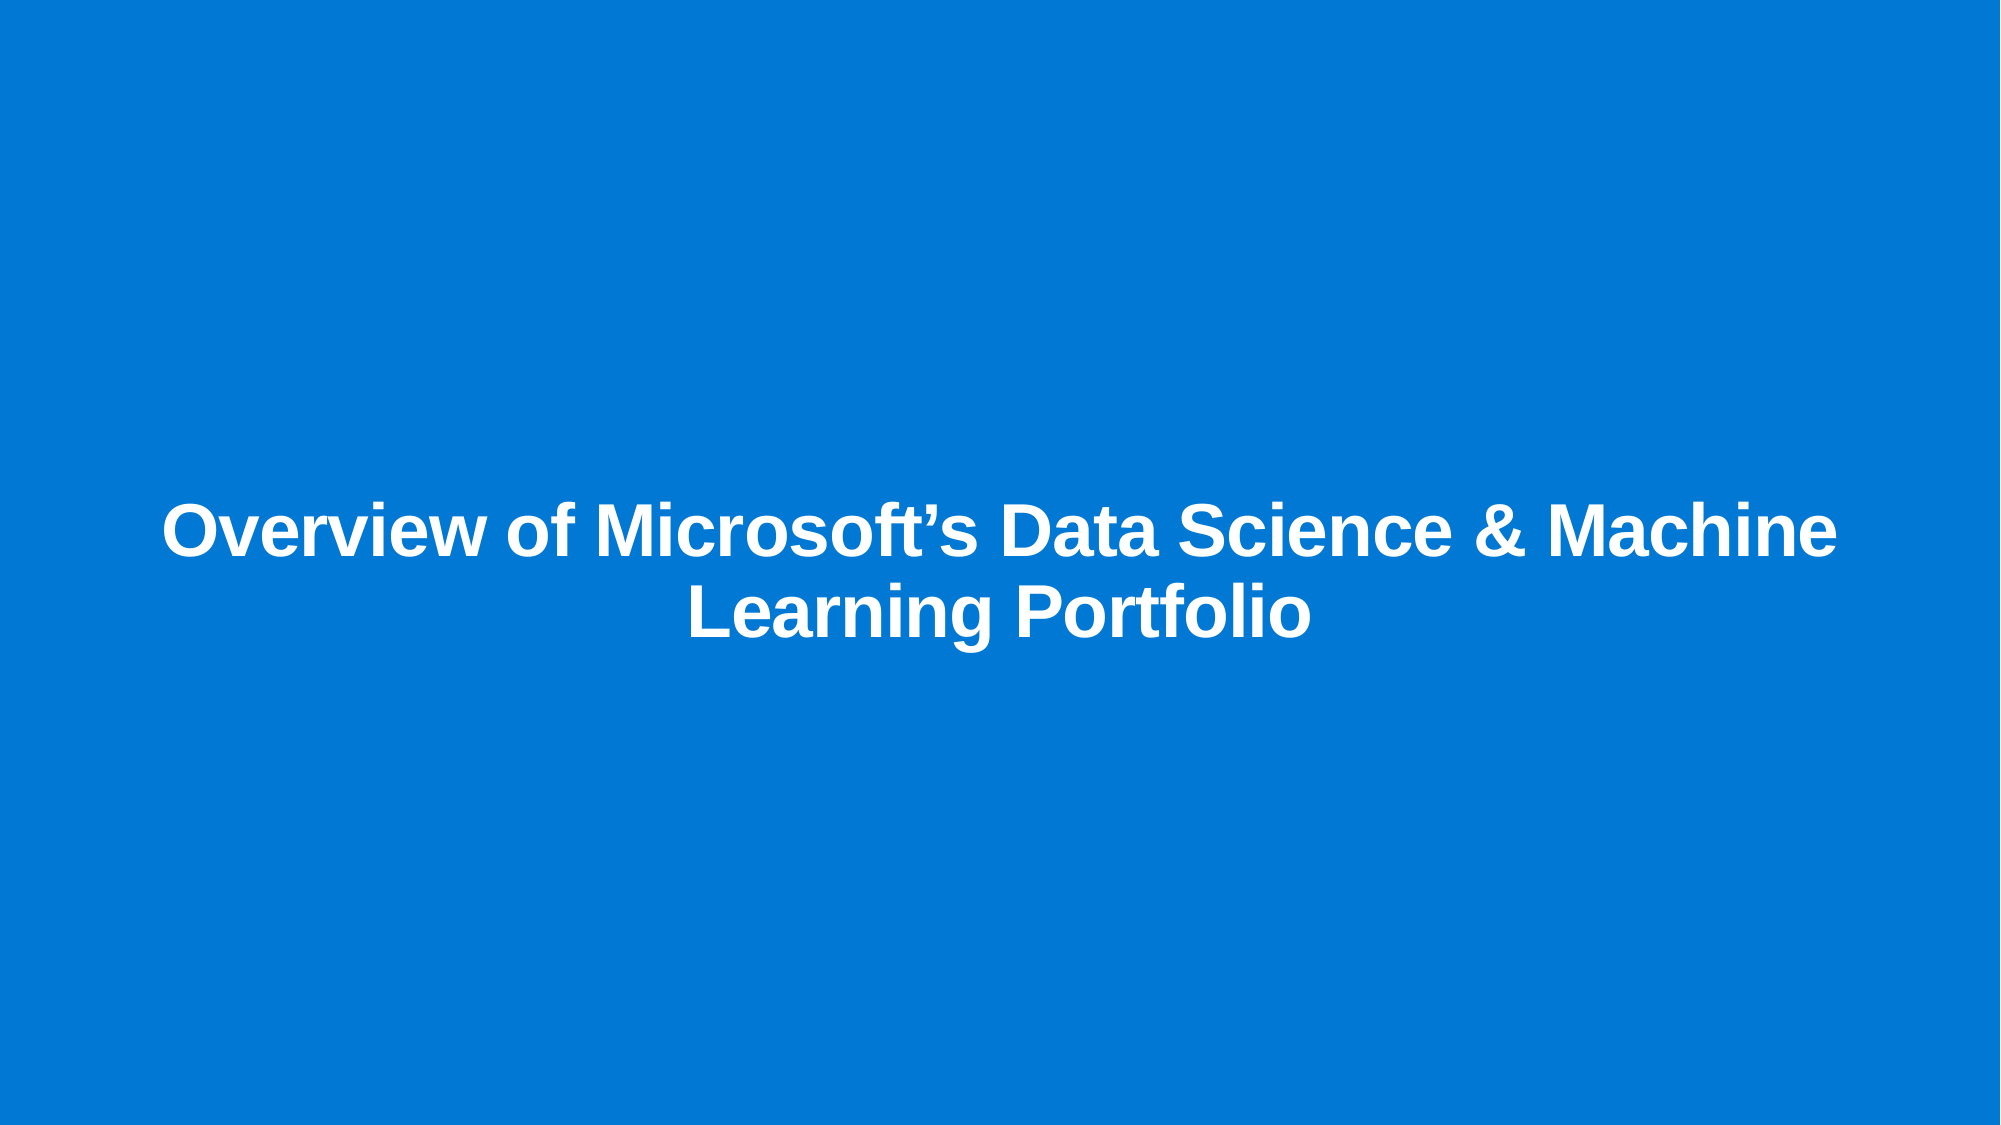

Overview of Microsoft’s Data Science & Machine Learning Portfolio